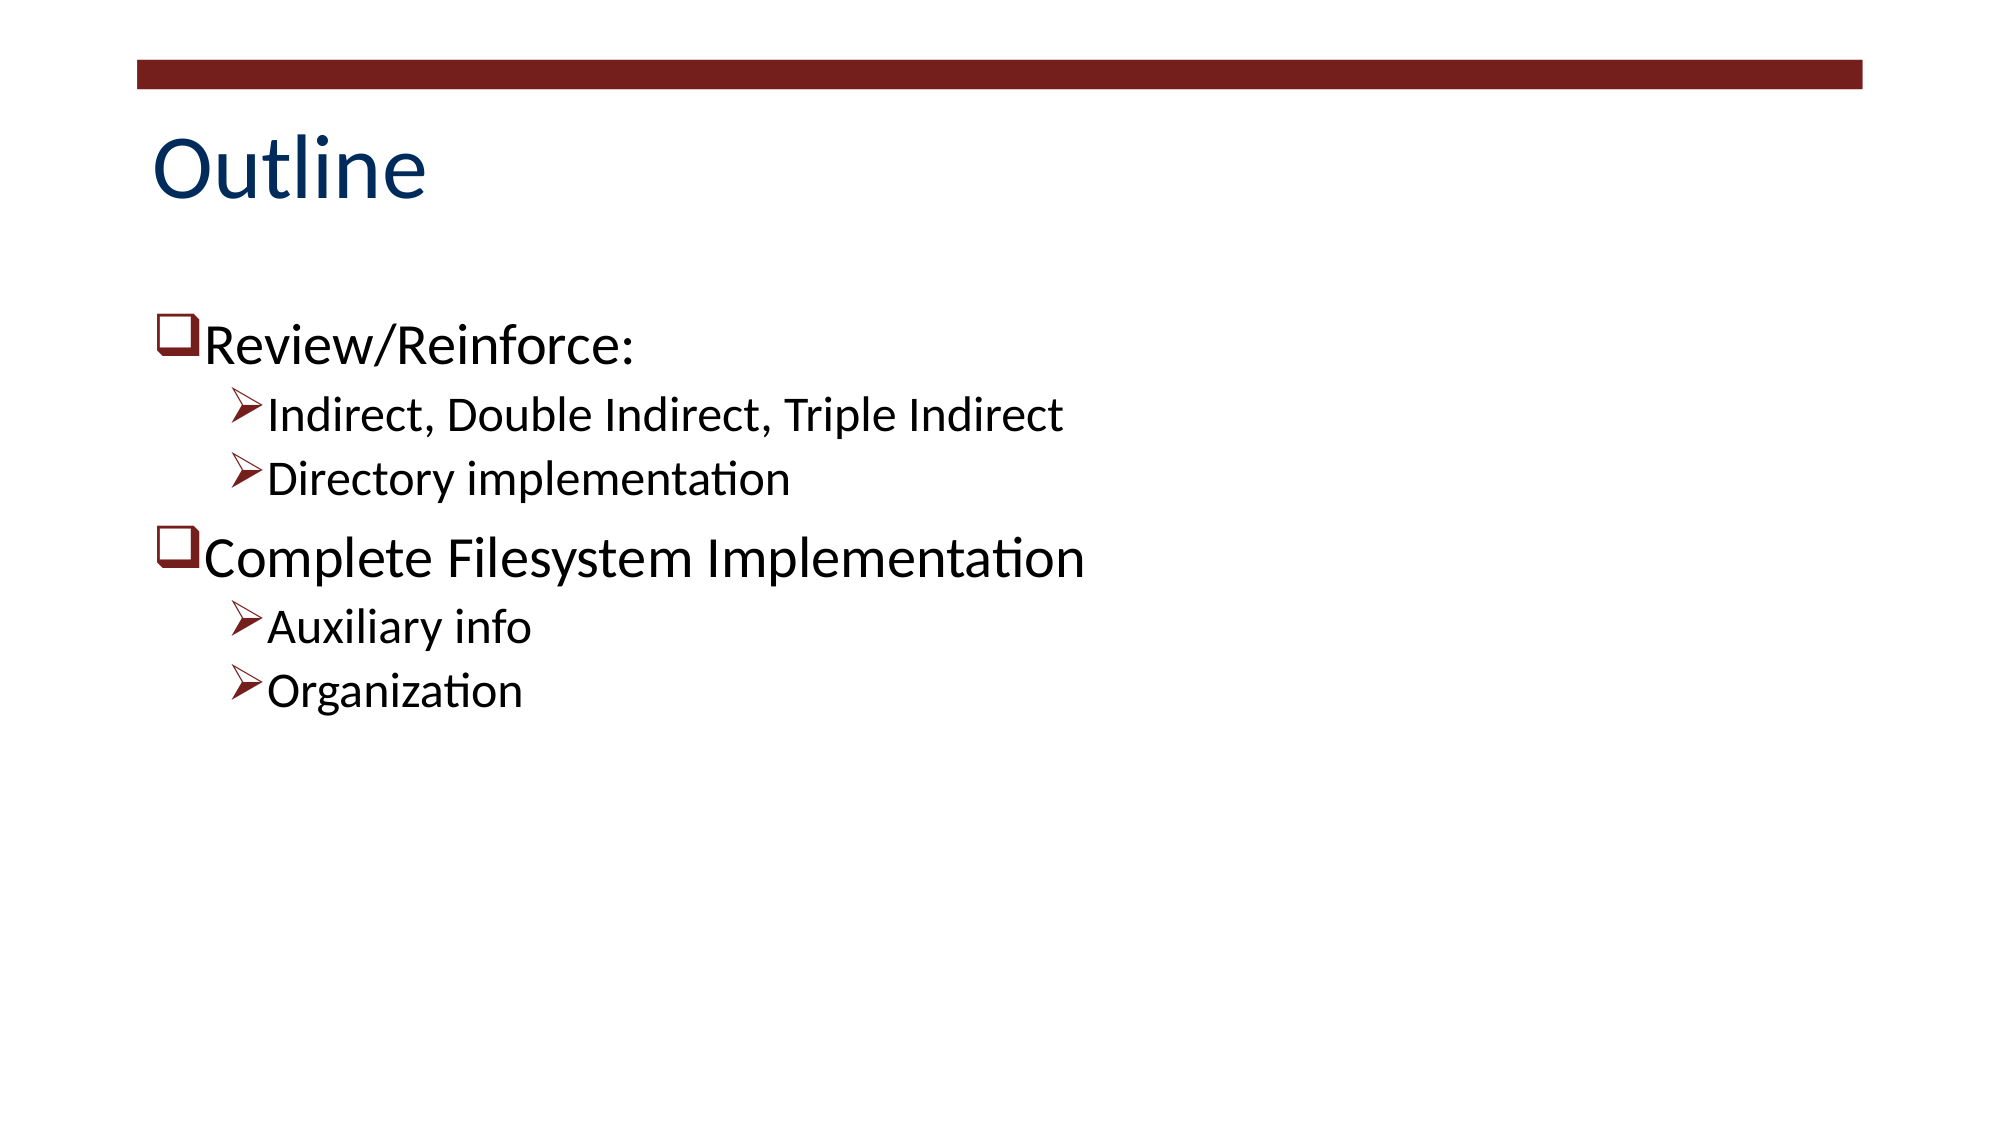

# Outline
Review/Reinforce:
Indirect, Double Indirect, Triple Indirect
Directory implementation
Complete Filesystem Implementation
Auxiliary info
Organization